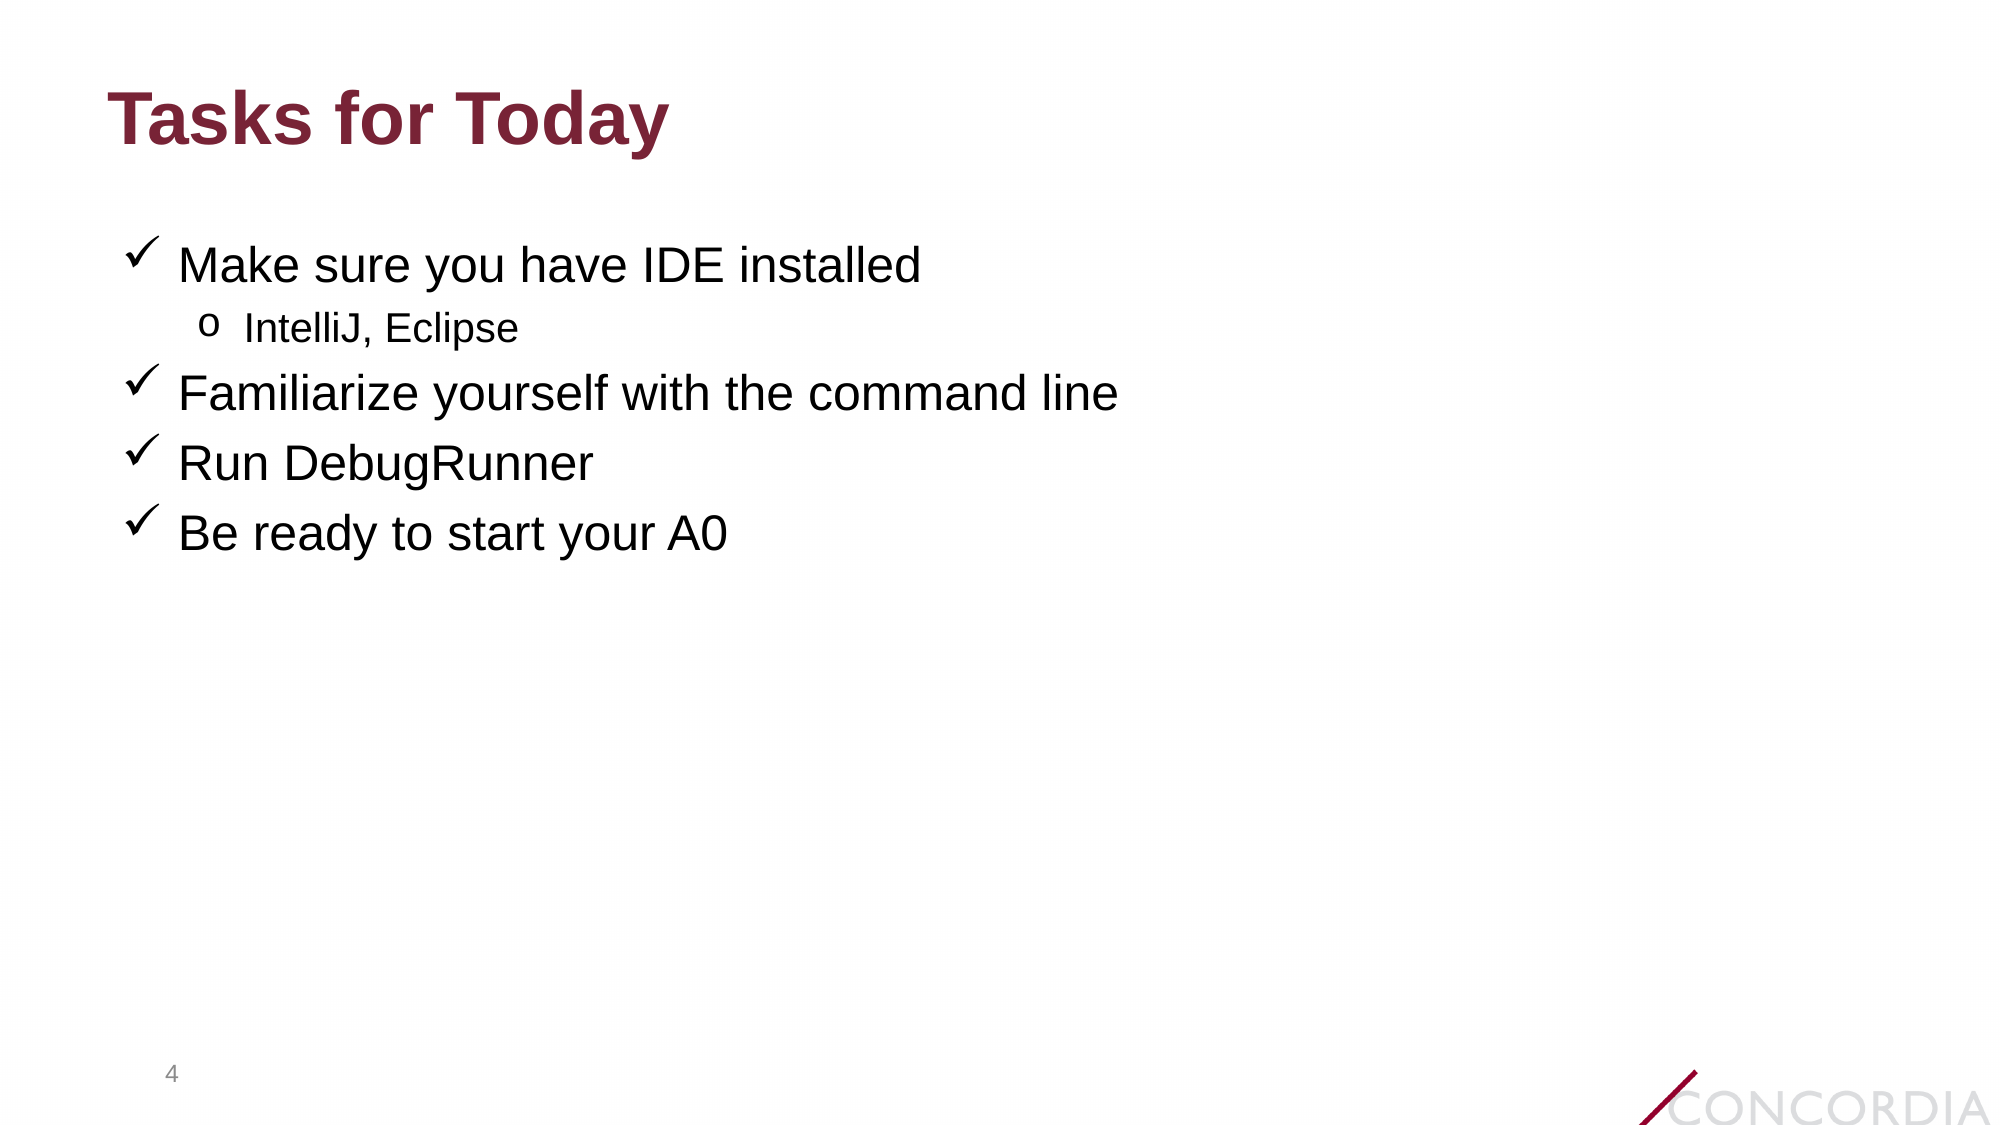

# Tasks for Today
Make sure you have IDE installed
IntelliJ, Eclipse
Familiarize yourself with the command line
Run DebugRunner
Be ready to start your A0

4